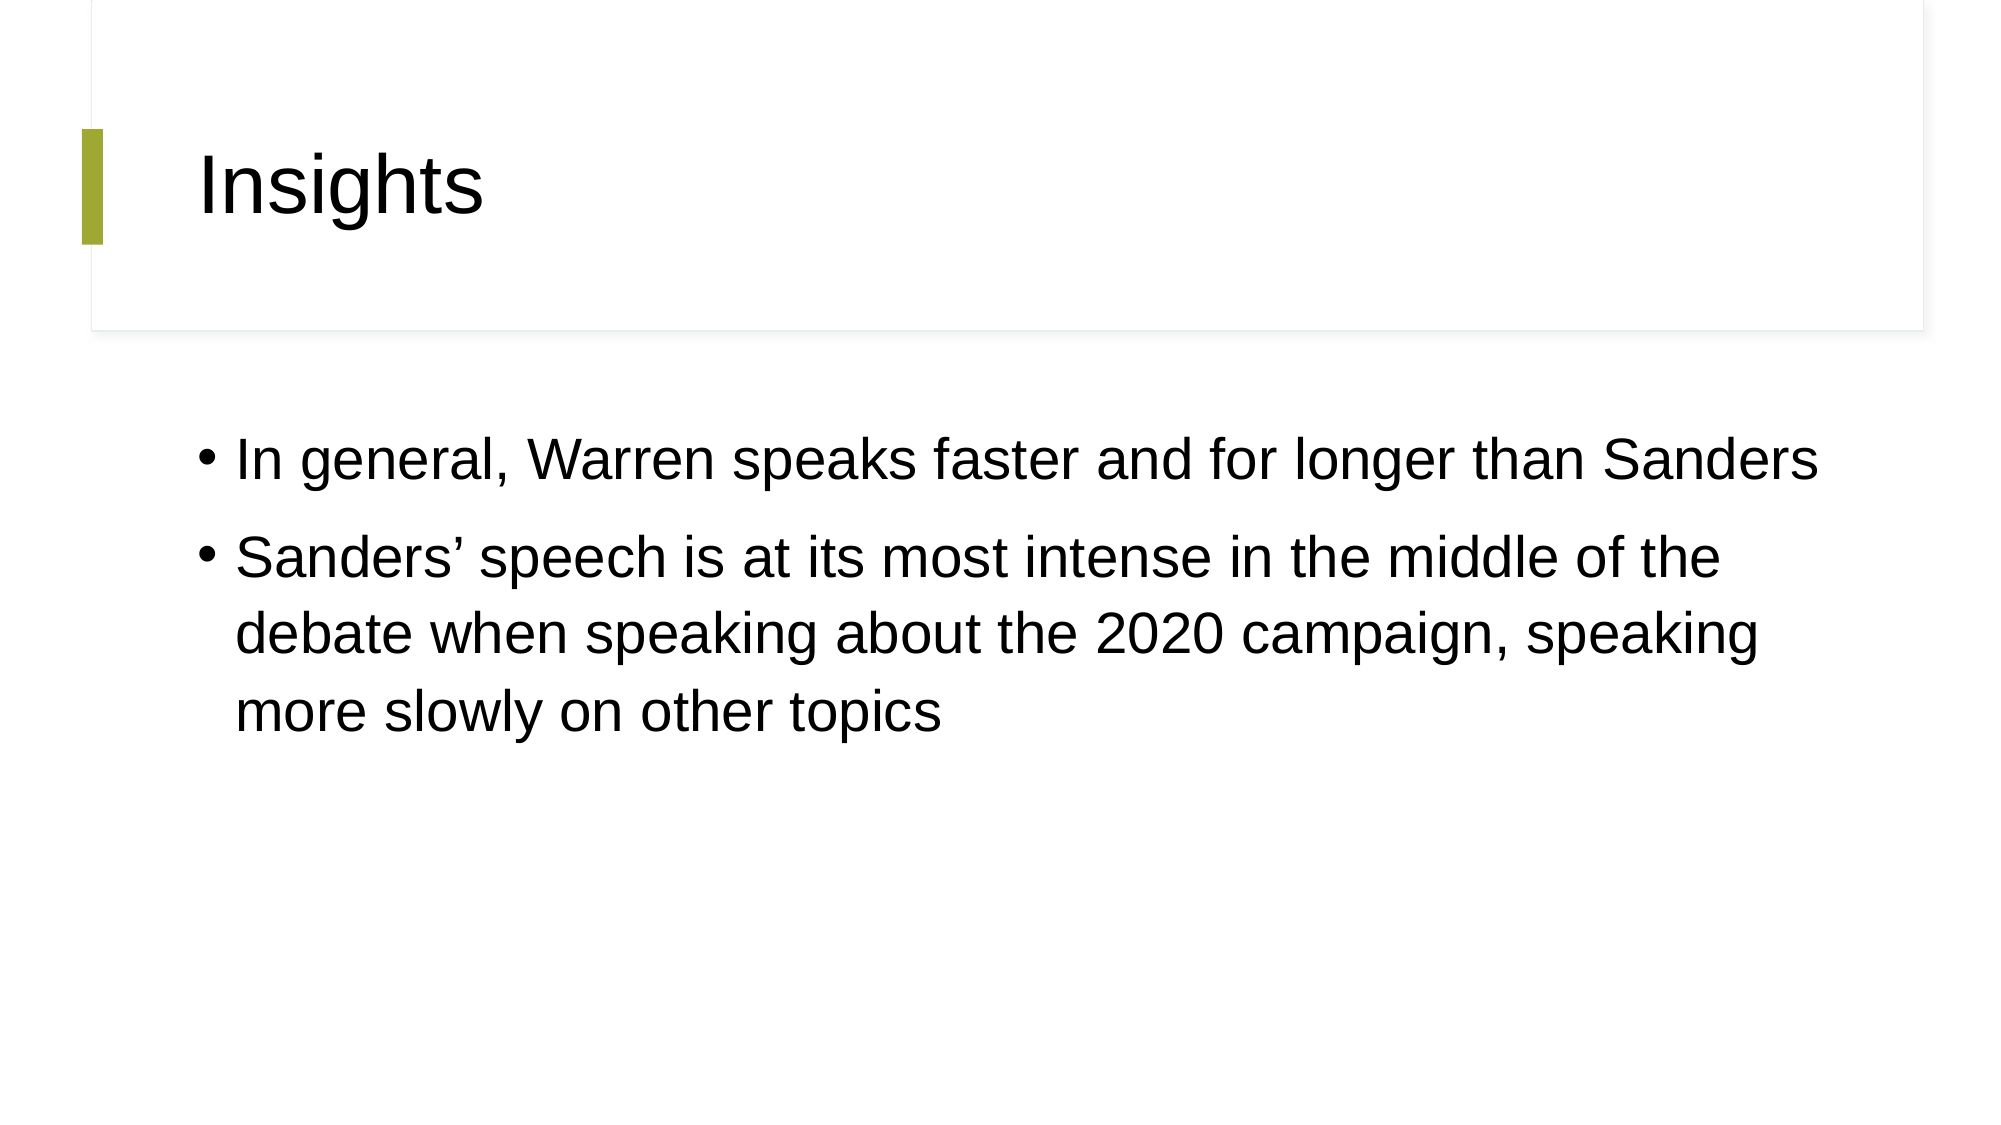

# Insights
In general, Warren speaks faster and for longer than Sanders
Sanders’ speech is at its most intense in the middle of the debate when speaking about the 2020 campaign, speaking more slowly on other topics